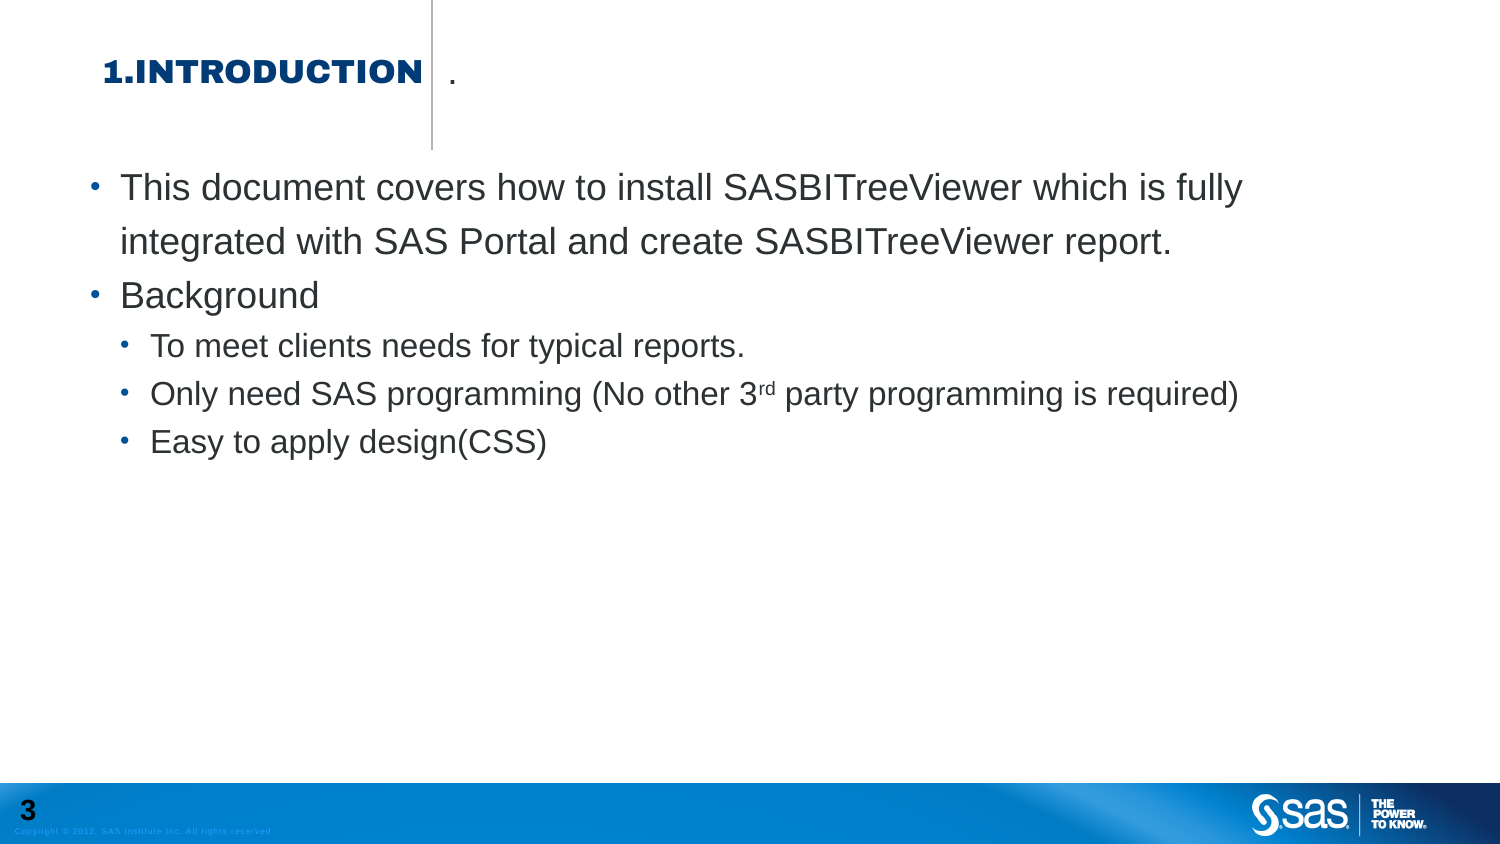

.
# 1.iNTRODUCTION
This document covers how to install SASBITreeViewer which is fully integrated with SAS Portal and create SASBITreeViewer report.
Background
To meet clients needs for typical reports.
Only need SAS programming (No other 3rd party programming is required)
Easy to apply design(CSS)